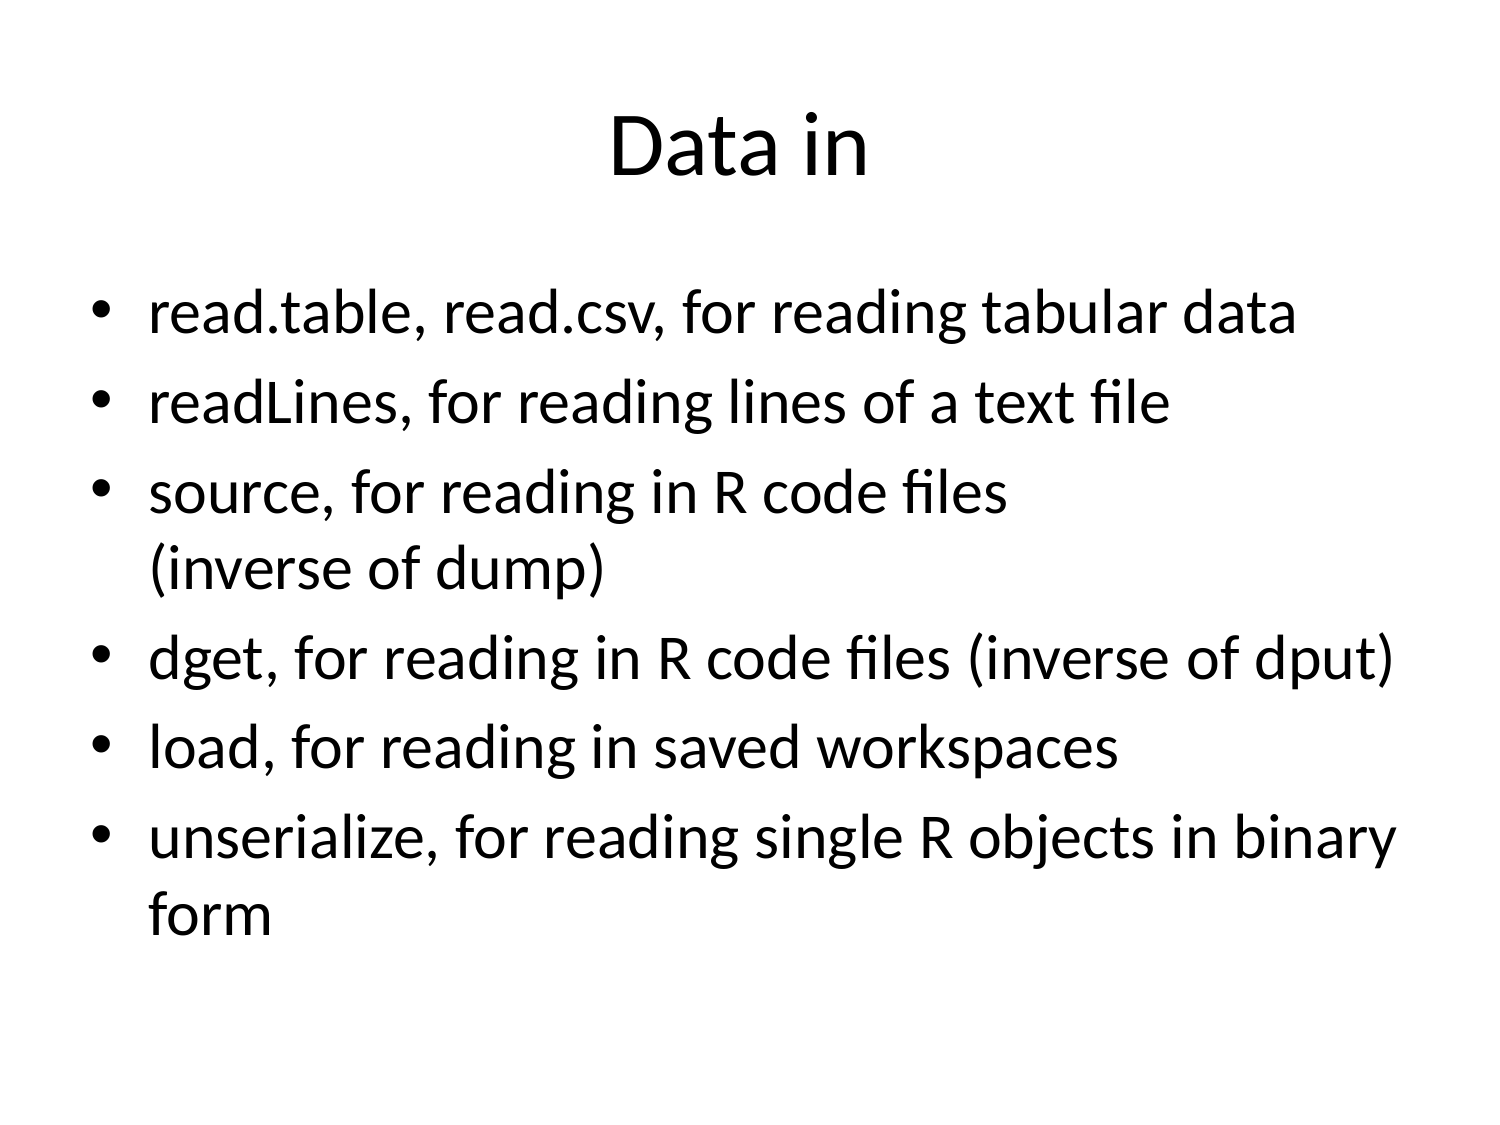

# Data in
read.table, read.csv, for reading tabular data
readLines, for reading lines of a text file
source, for reading in R code files (inverse of dump)
dget, for reading in R code files (inverse of dput)
load, for reading in saved workspaces
unserialize, for reading single R objects in binary form